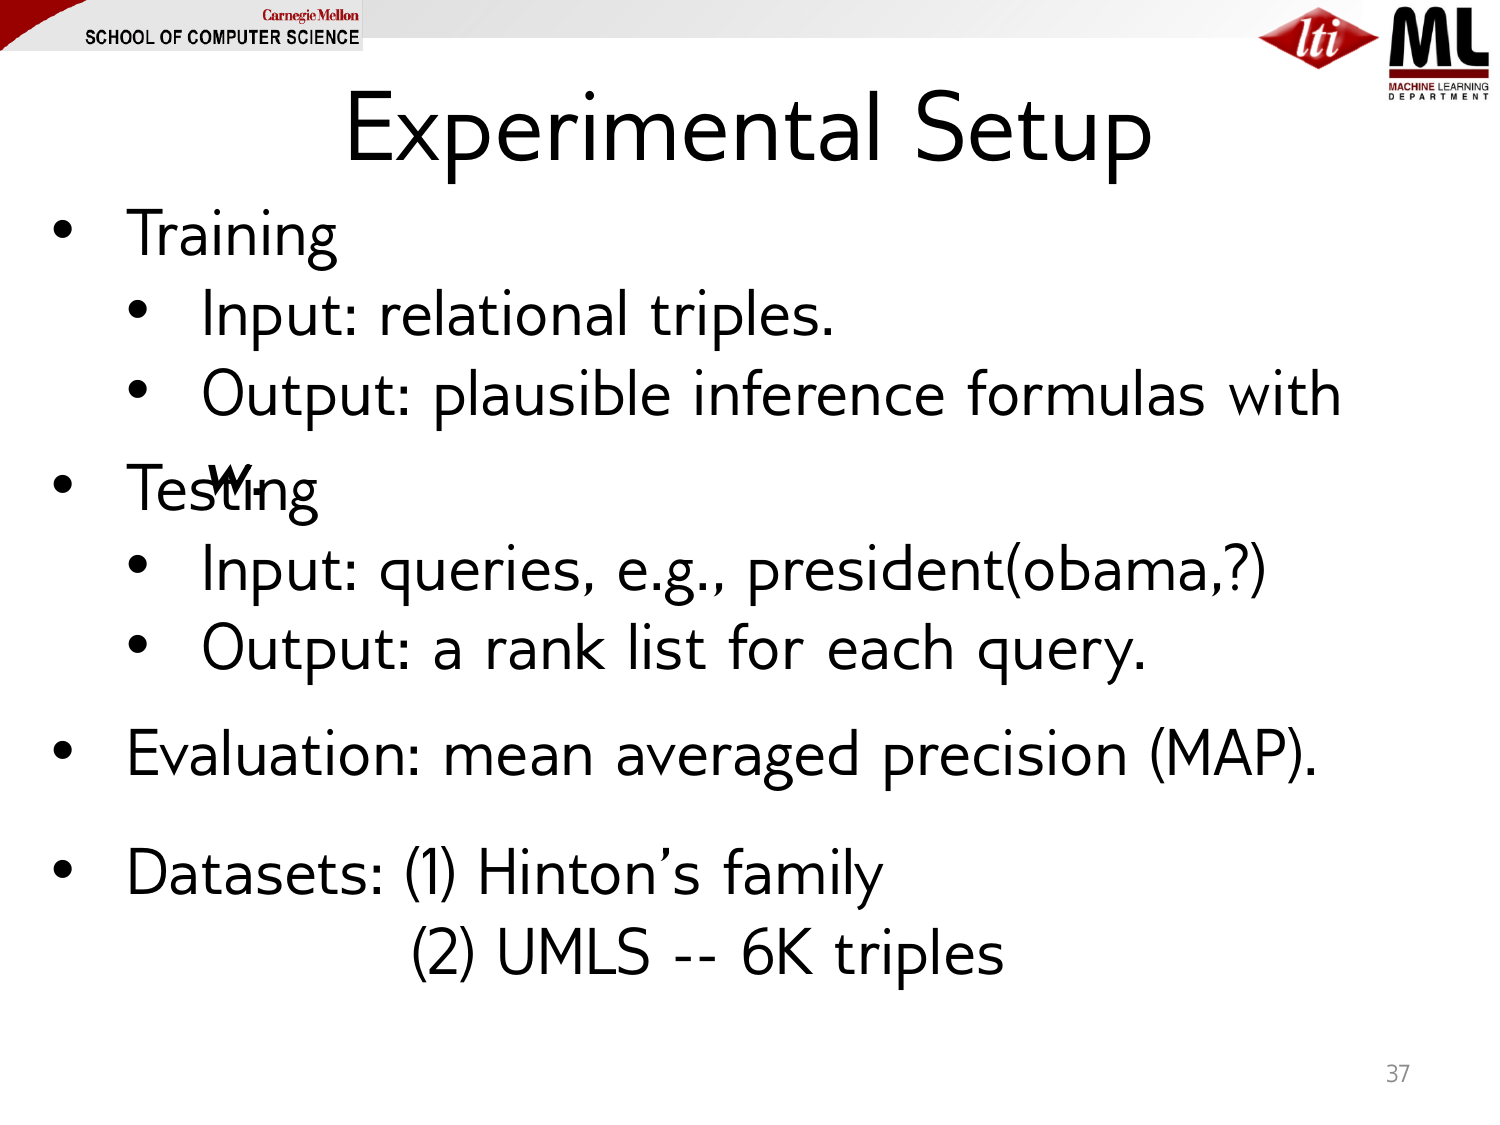

# Experimental Setup
Training
Input: relational triples.
Output: plausible inference formulas with w.
Testing
Input: queries, e.g., president(obama,?)
Output: a rank list for each query.
Evaluation: mean averaged precision (MAP).
Datasets: (1) Hinton’s family
                  (2) UMLS -- 6K triples
37